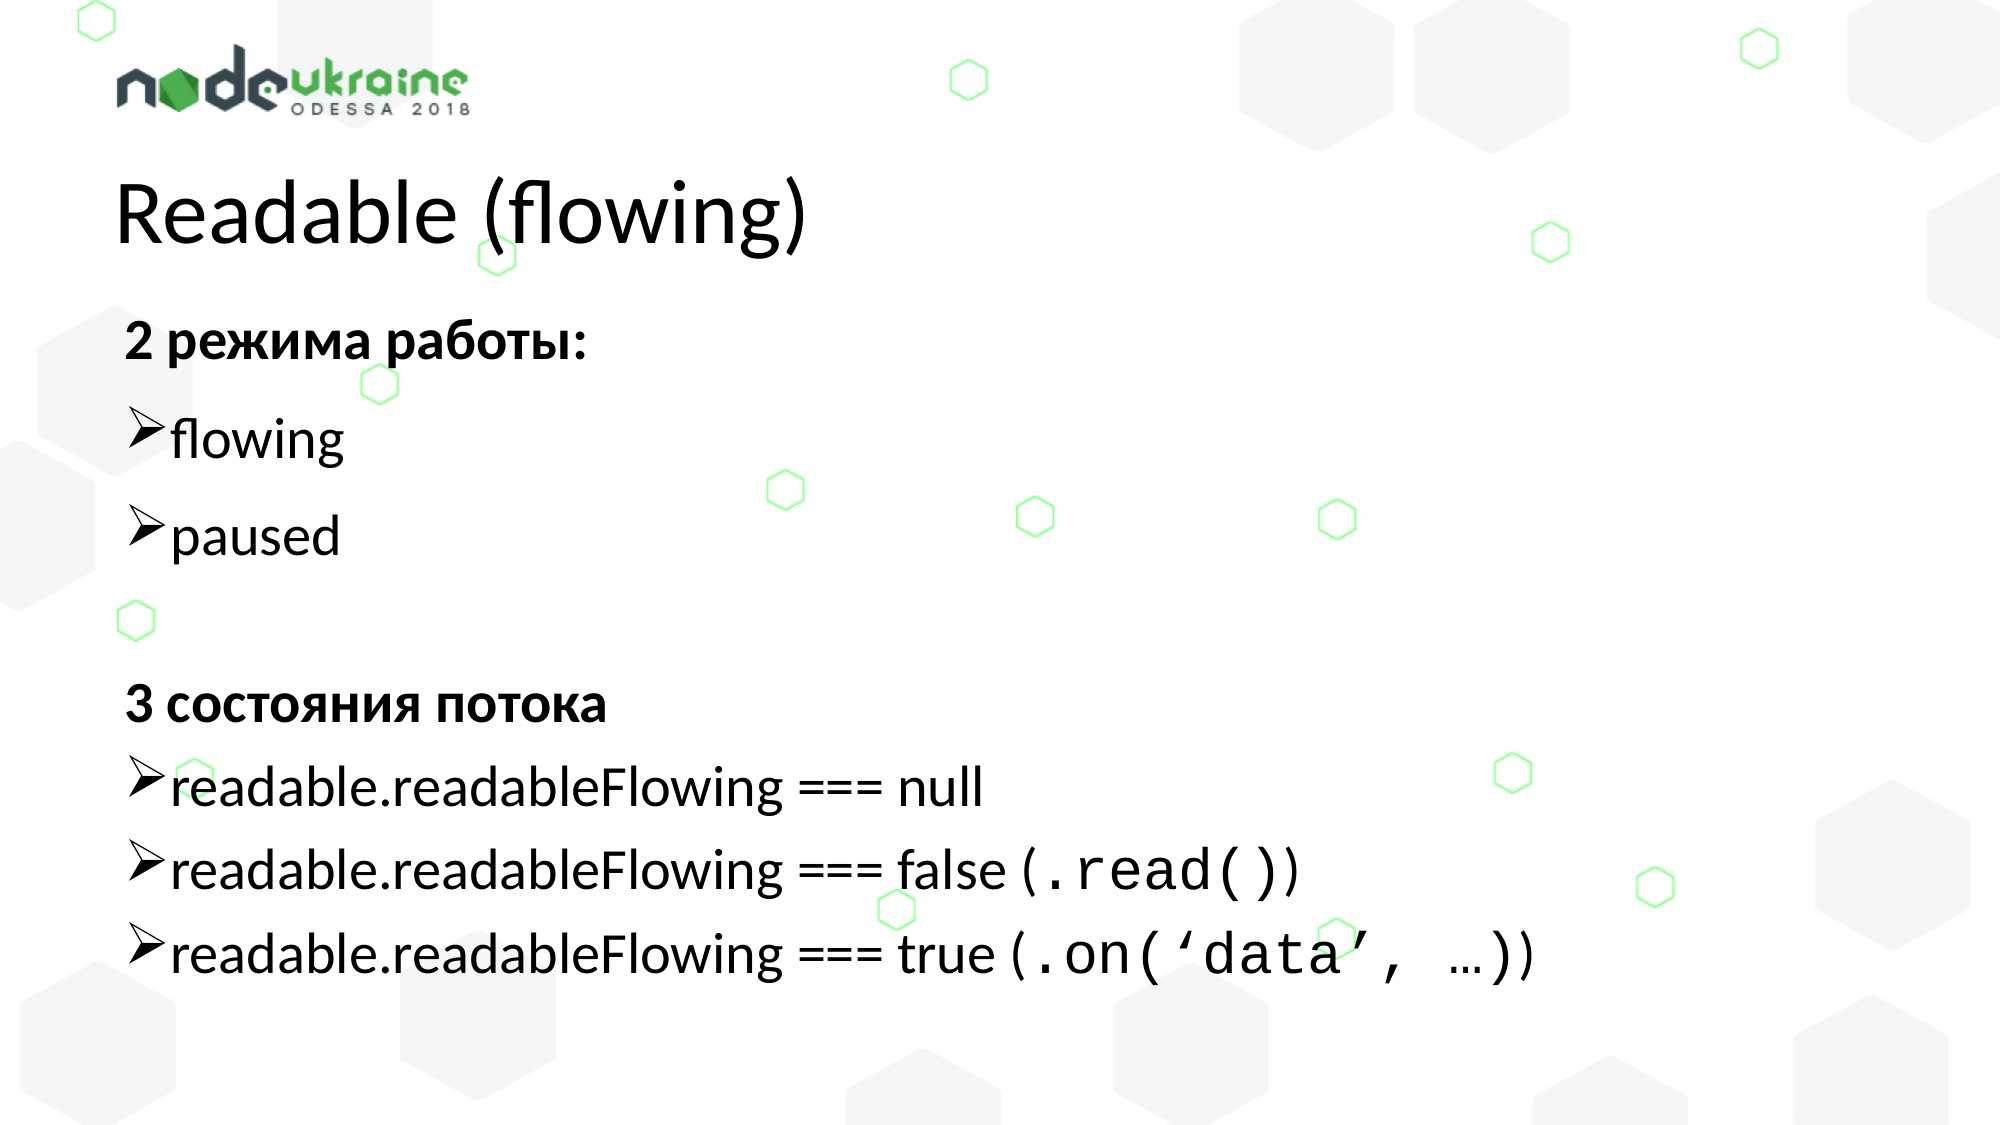

# Readable (flowing)
2 режима работы:
flowing
paused

3 состояния потока
readable.readableFlowing === null
readable.readableFlowing === false (.read())
readable.readableFlowing === true (.on(‘data’, …))